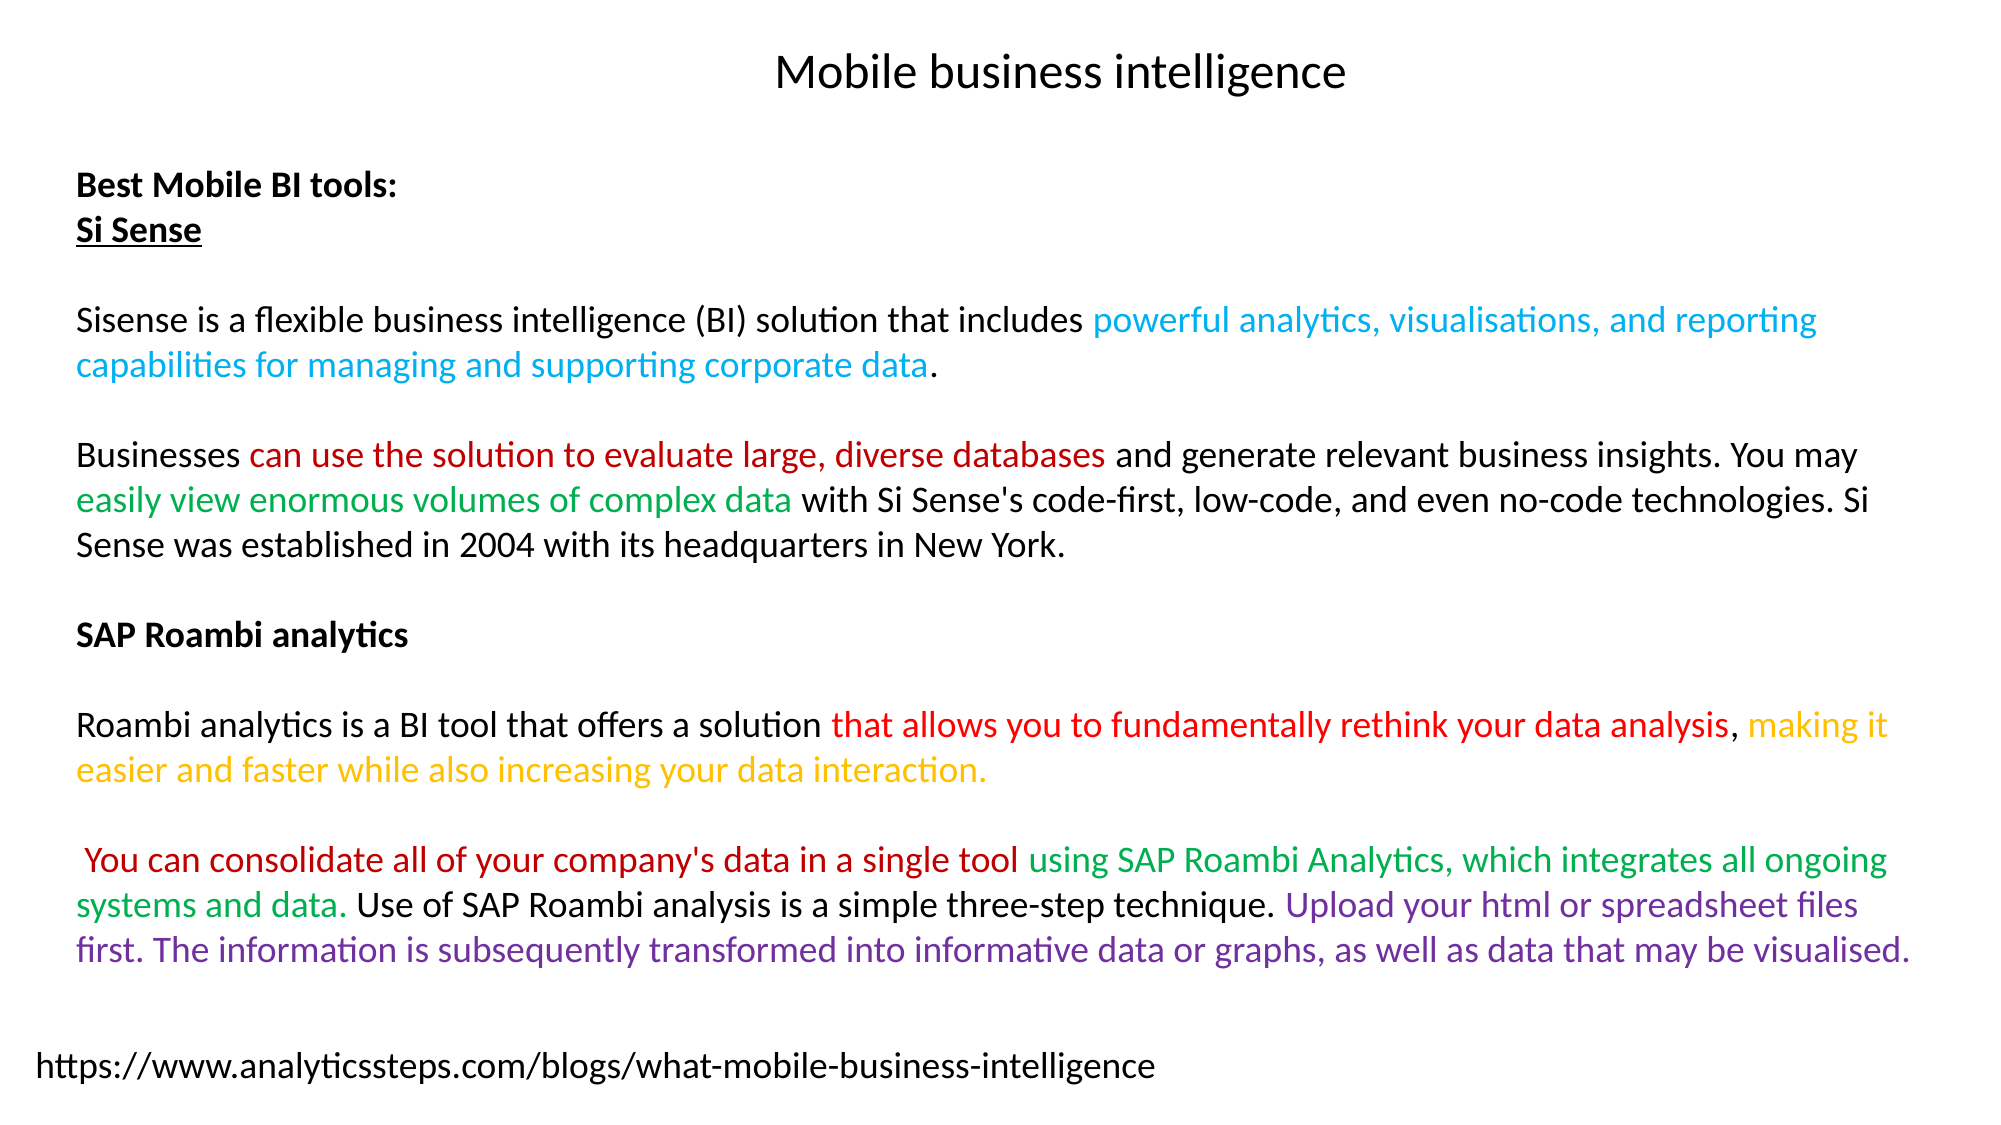

Mobile business intelligence
Best Mobile BI tools:
Si Sense

Sisense is a flexible business intelligence (BI) solution that includes powerful analytics, visualisations, and reporting capabilities for managing and supporting corporate data.

Businesses can use the solution to evaluate large, diverse databases and generate relevant business insights. You may easily view enormous volumes of complex data with Si Sense's code-first, low-code, and even no-code technologies. Si Sense was established in 2004 with its headquarters in New York.

SAP Roambi analytics

Roambi analytics is a BI tool that offers a solution that allows you to fundamentally rethink your data analysis, making it easier and faster while also increasing your data interaction.

 You can consolidate all of your company's data in a single tool using SAP Roambi Analytics, which integrates all ongoing systems and data. Use of SAP Roambi analysis is a simple three-step technique. Upload your html or spreadsheet files first. The information is subsequently transformed into informative data or graphs, as well as data that may be visualised.
https://www.analyticssteps.com/blogs/what-mobile-business-intelligence